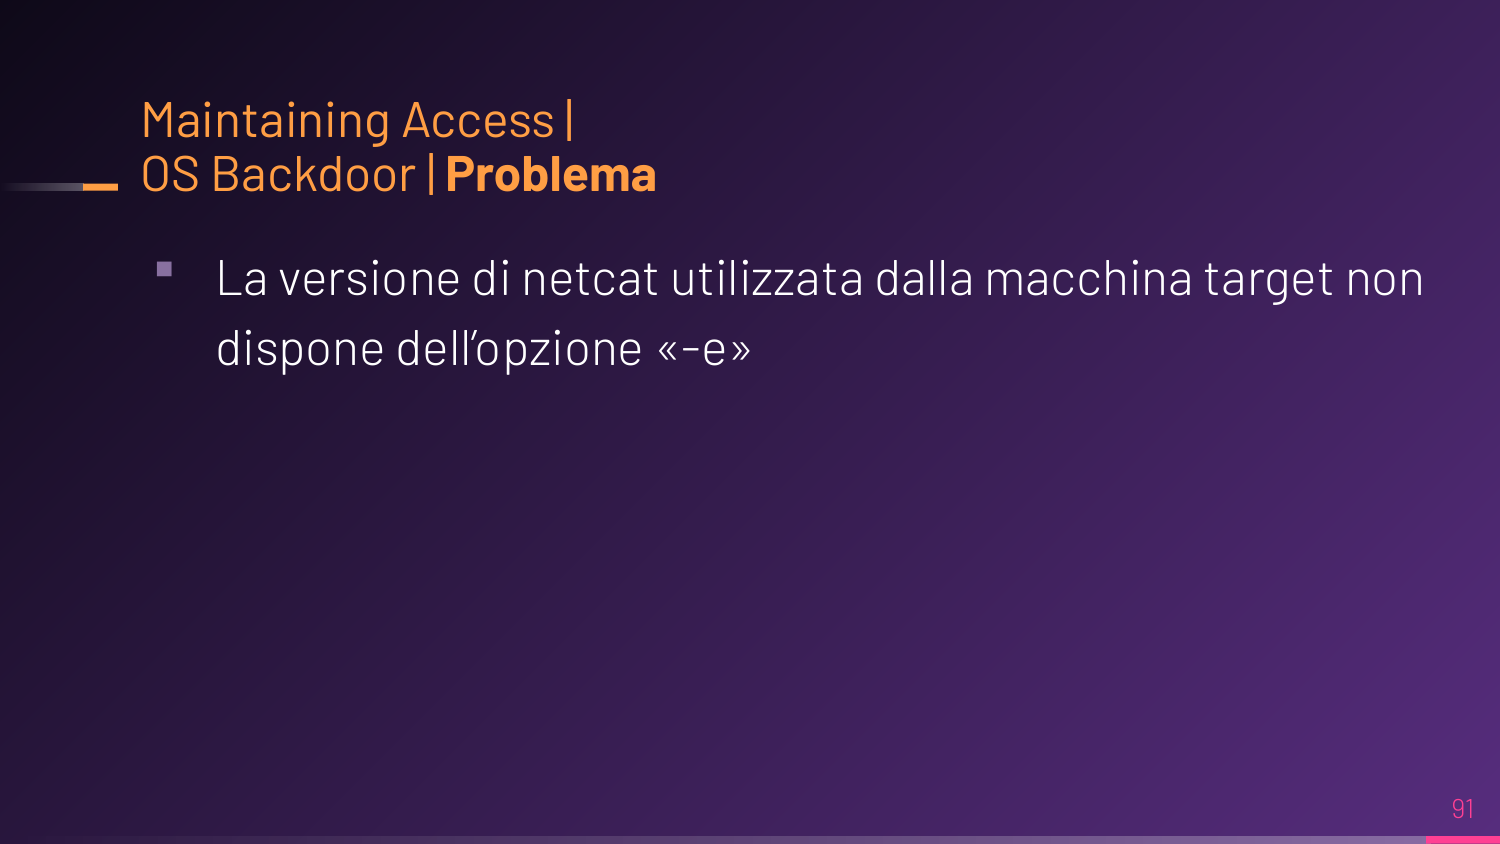

# Maintaining Access | OS Backdoor | Problema
La versione di netcat utilizzata dalla macchina target non dispone dell’opzione «-e»
91